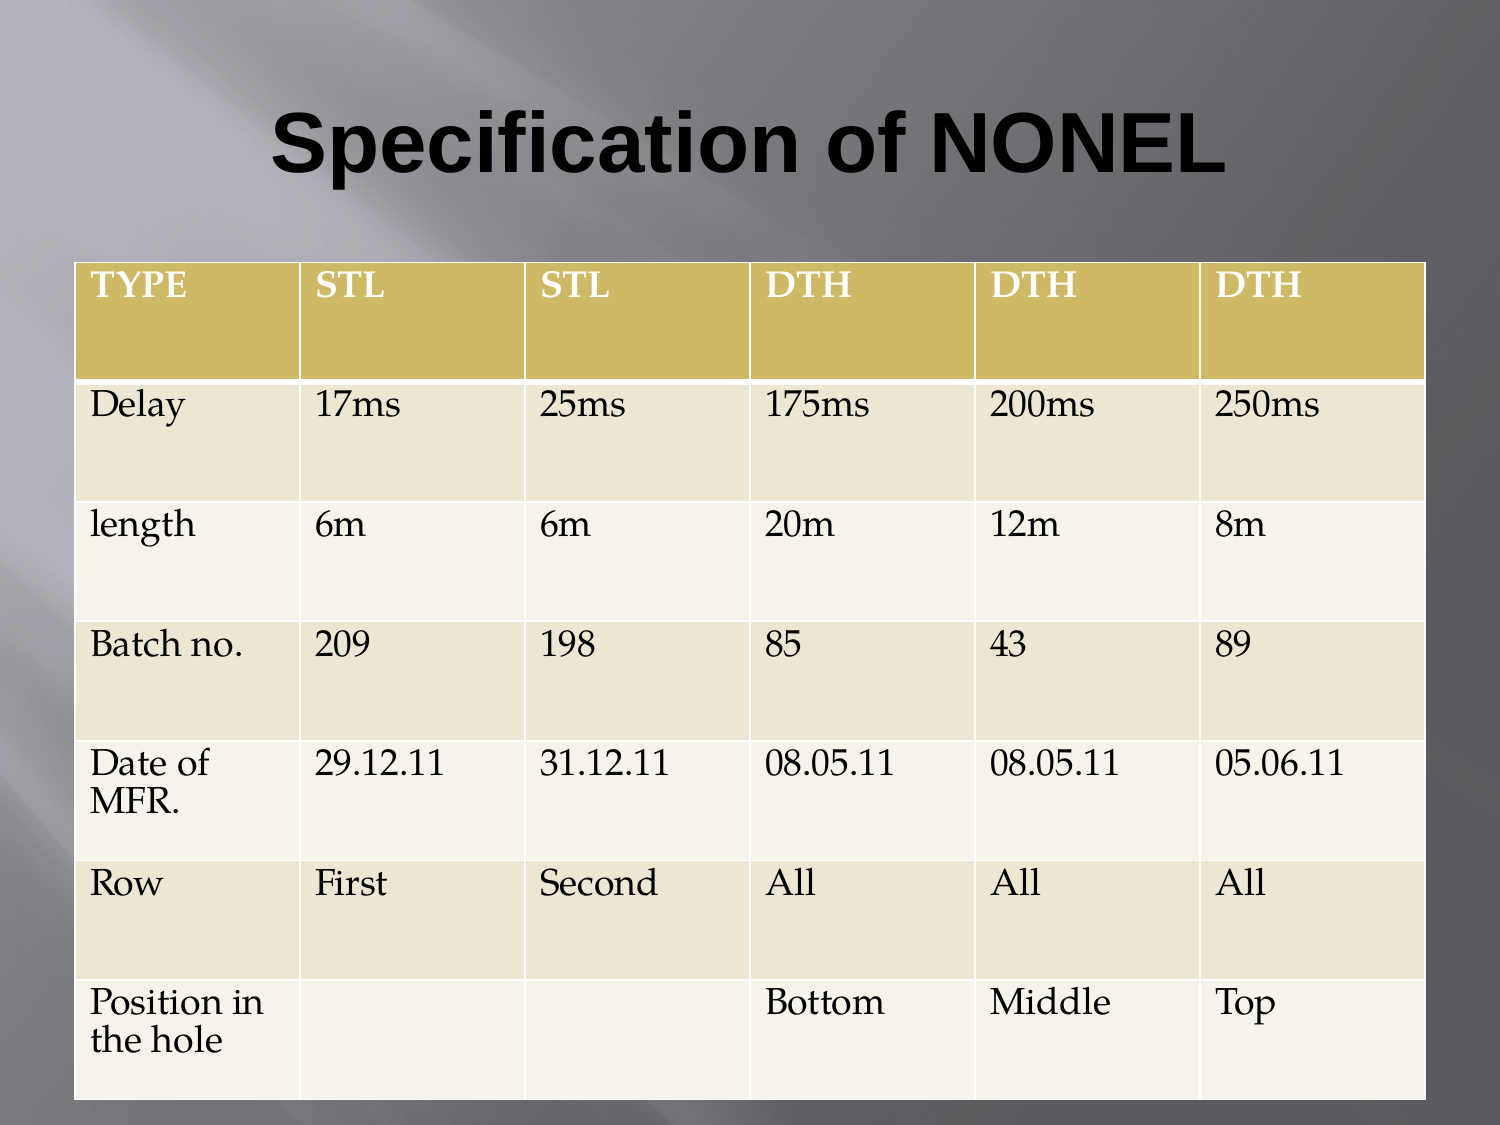

# Specification of NONEL
| TYPE | STL | STL | DTH | DTH | DTH |
| --- | --- | --- | --- | --- | --- |
| Delay | 17ms | 25ms | 175ms | 200ms | 250ms |
| length | 6m | 6m | 20m | 12m | 8m |
| Batch no. | 209 | 198 | 85 | 43 | 89 |
| Date of MFR. | 29.12.11 | 31.12.11 | 08.05.11 | 08.05.11 | 05.06.11 |
| Row | First | Second | All | All | All |
| Position in the hole |  |  | Bottom | Middle | Top |